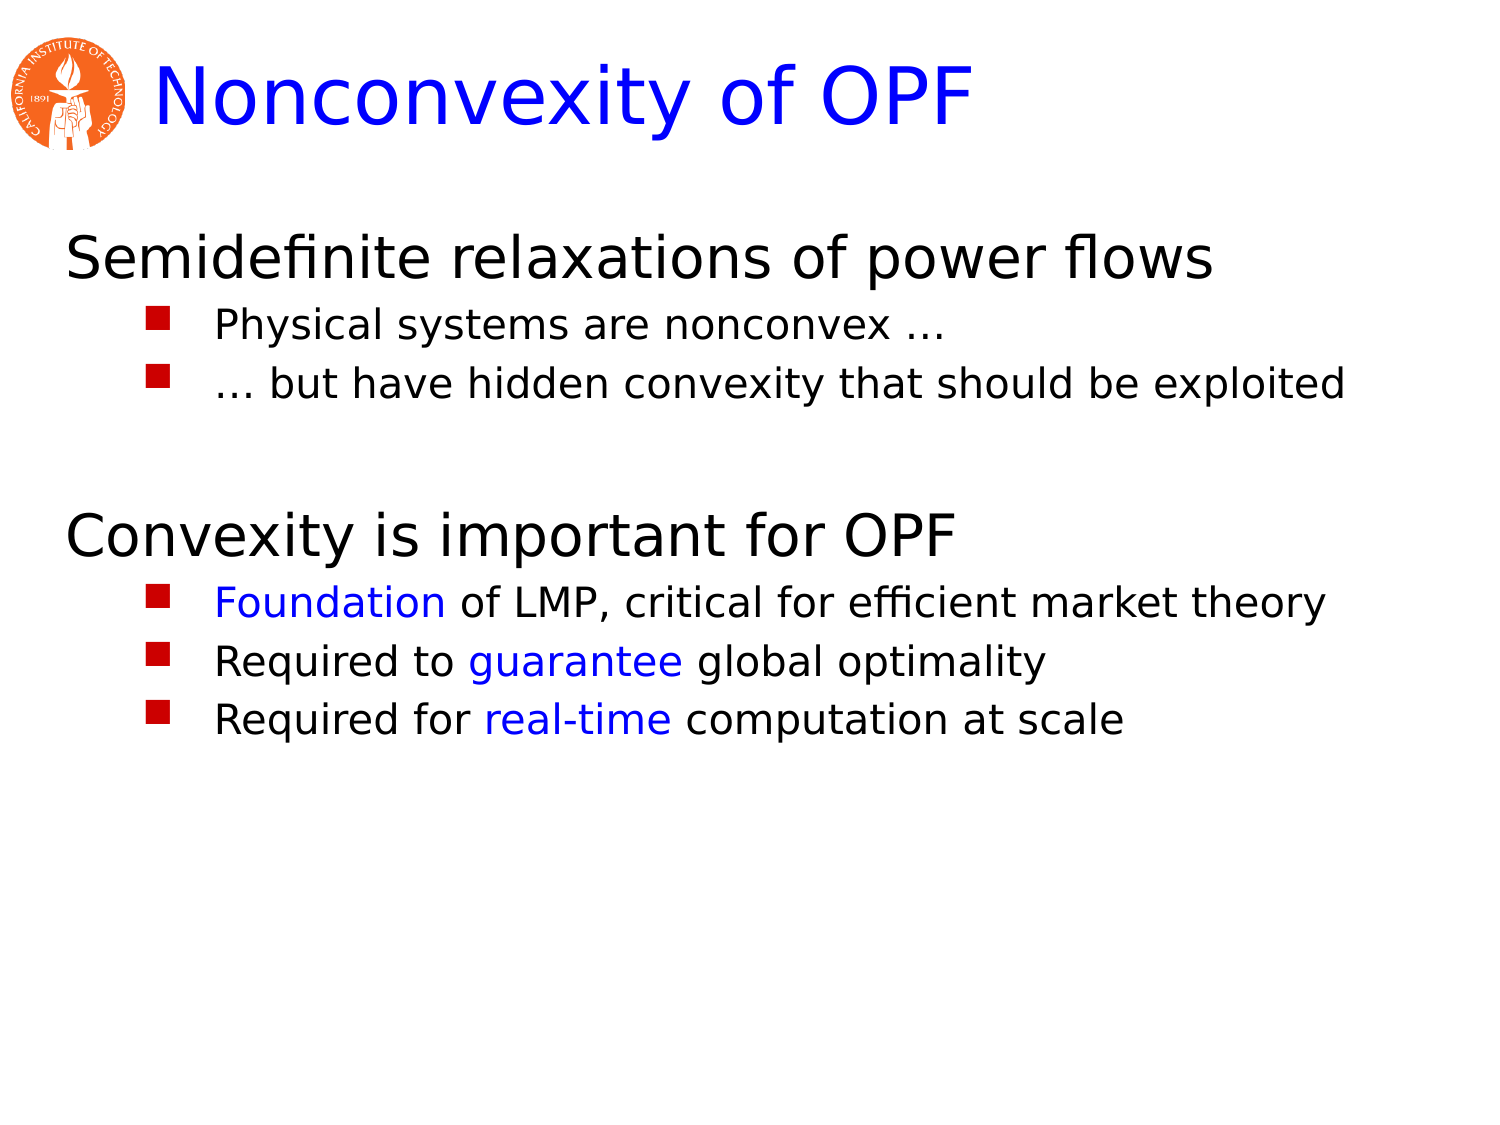

# Nonconvexity of OPF
Semidefinite relaxations of power flows
Physical systems are nonconvex …
… but have hidden convexity that should be exploited

Convexity is important for OPF
Foundation of LMP, critical for efficient market theory
Required to guarantee global optimality
Required for real-time computation at scale